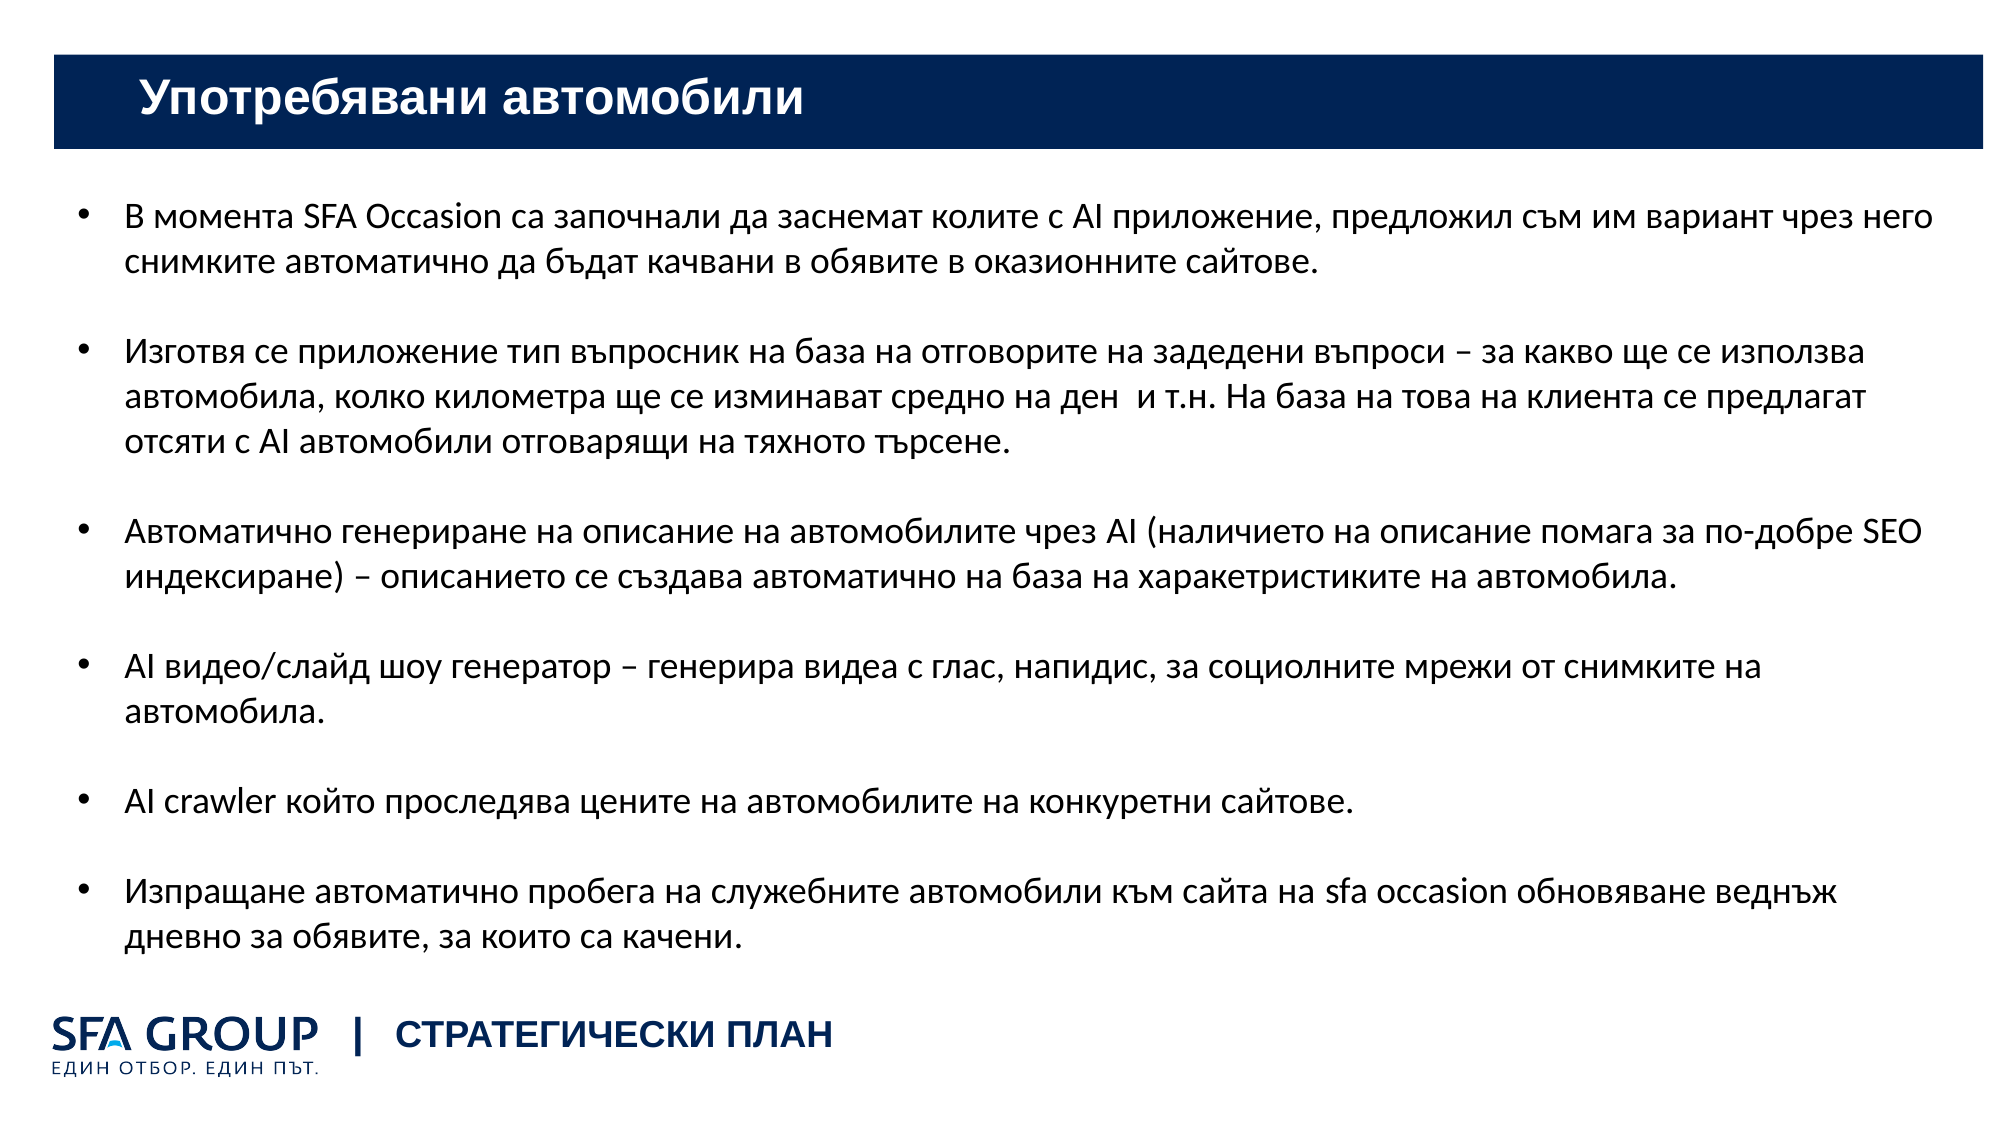

В момента SFA Occasion са започнали да заснемат колите с AI приложение, предложил съм им вариант чрез него снимките автоматично да бъдат качвани в обявите в оказионните сайтове.

Изготвя се приложение тип въпросник на база на отговорите на задедени въпроси – за какво ще се използва автомобила, колко километра ще се изминават средно на ден  и т.н. На база на това на клиента се предлагат отсяти с AI автомобили отговарящи на тяхното търсене.

Автоматично генериране на описание на автомобилите чрез AI (наличието на описание помага за по-добре SEO индексиране) – описанието се създава автоматично на база на харакетристиките на автомобила.

AI видео/слайд шоу генератор – генерира видеа с глас, напидис, за социолните мрежи от снимките на автомобила.

AI crawler който проследява цените на автомобилите на конкуретни сайтове.

Изпращане автоматично пробега на служебните автомобили към сайта на sfa occasion обновяване веднъж дневно за обявите, за които са качени.

# Употребявани автомобили